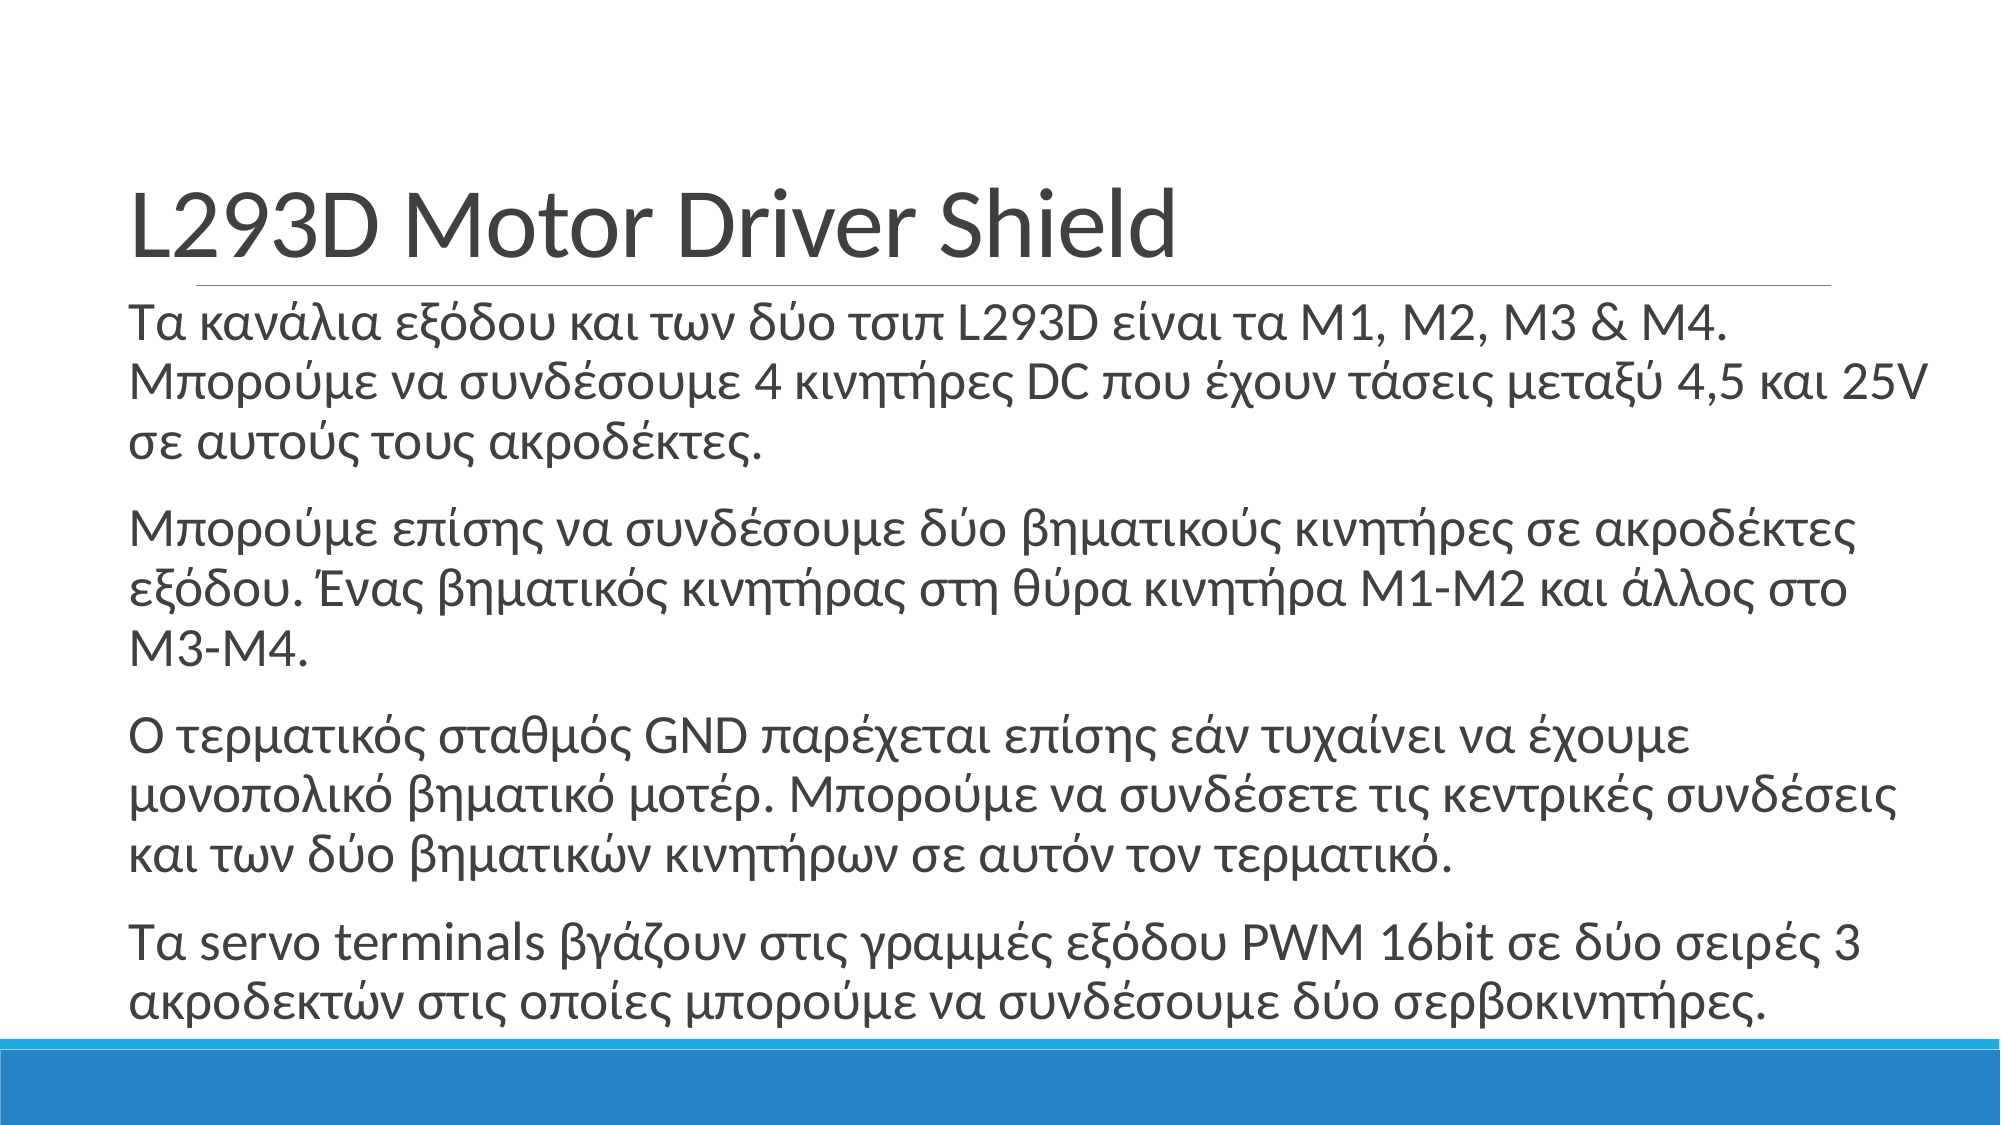

# L293D Motor Driver Shield
Τα κανάλια εξόδου και των δύο τσιπ L293D είναι τα Μ1, Μ2, Μ3 & Μ4. Μπορούμε να συνδέσουμε 4 κινητήρες DC που έχουν τάσεις μεταξύ 4,5 και 25V σε αυτούς τους ακροδέκτες.
Μπορούμε επίσης να συνδέσουμε δύο βηματικούς κινητήρες σε ακροδέκτες εξόδου. Ένας βηματικός κινητήρας στη θύρα κινητήρα M1-M2 και άλλος στο M3-M4.
Ο τερματικός σταθμός GND παρέχεται επίσης εάν τυχαίνει να έχουμε μονοπολικό βηματικό μοτέρ. Μπορούμε να συνδέσετε τις κεντρικές συνδέσεις και των δύο βηματικών κινητήρων σε αυτόν τον τερματικό.
Tα servo terminals βγάζουν στις γραμμές εξόδου PWM 16bit σε δύο σειρές 3 ακροδεκτών στις οποίες μπορούμε να συνδέσουμε δύο σερβοκινητήρες.